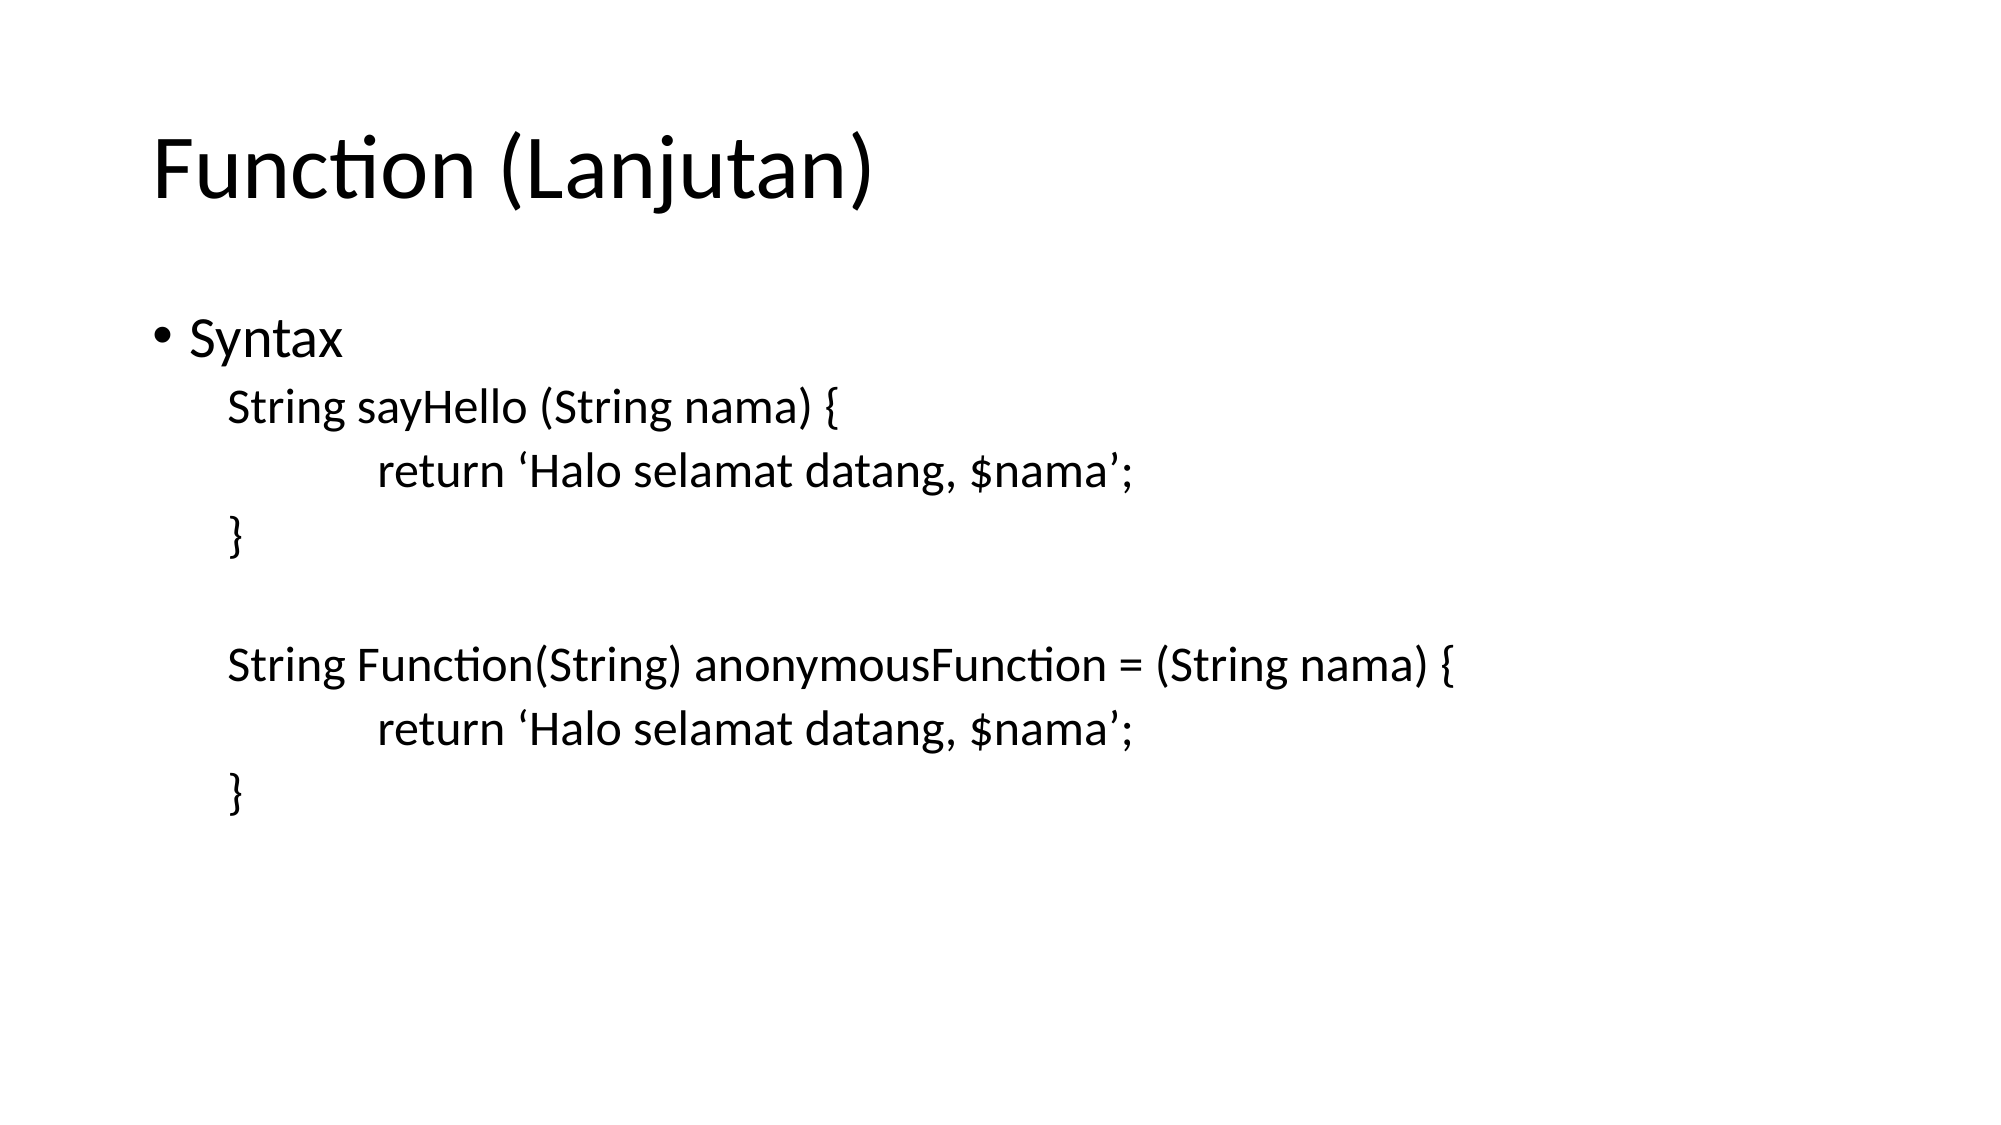

# Function (Lanjutan)
Syntax
String sayHello (String nama) {
	return ‘Halo selamat datang, $nama’;
}

String Function(String) anonymousFunction = (String nama) {
	return ‘Halo selamat datang, $nama’;
}